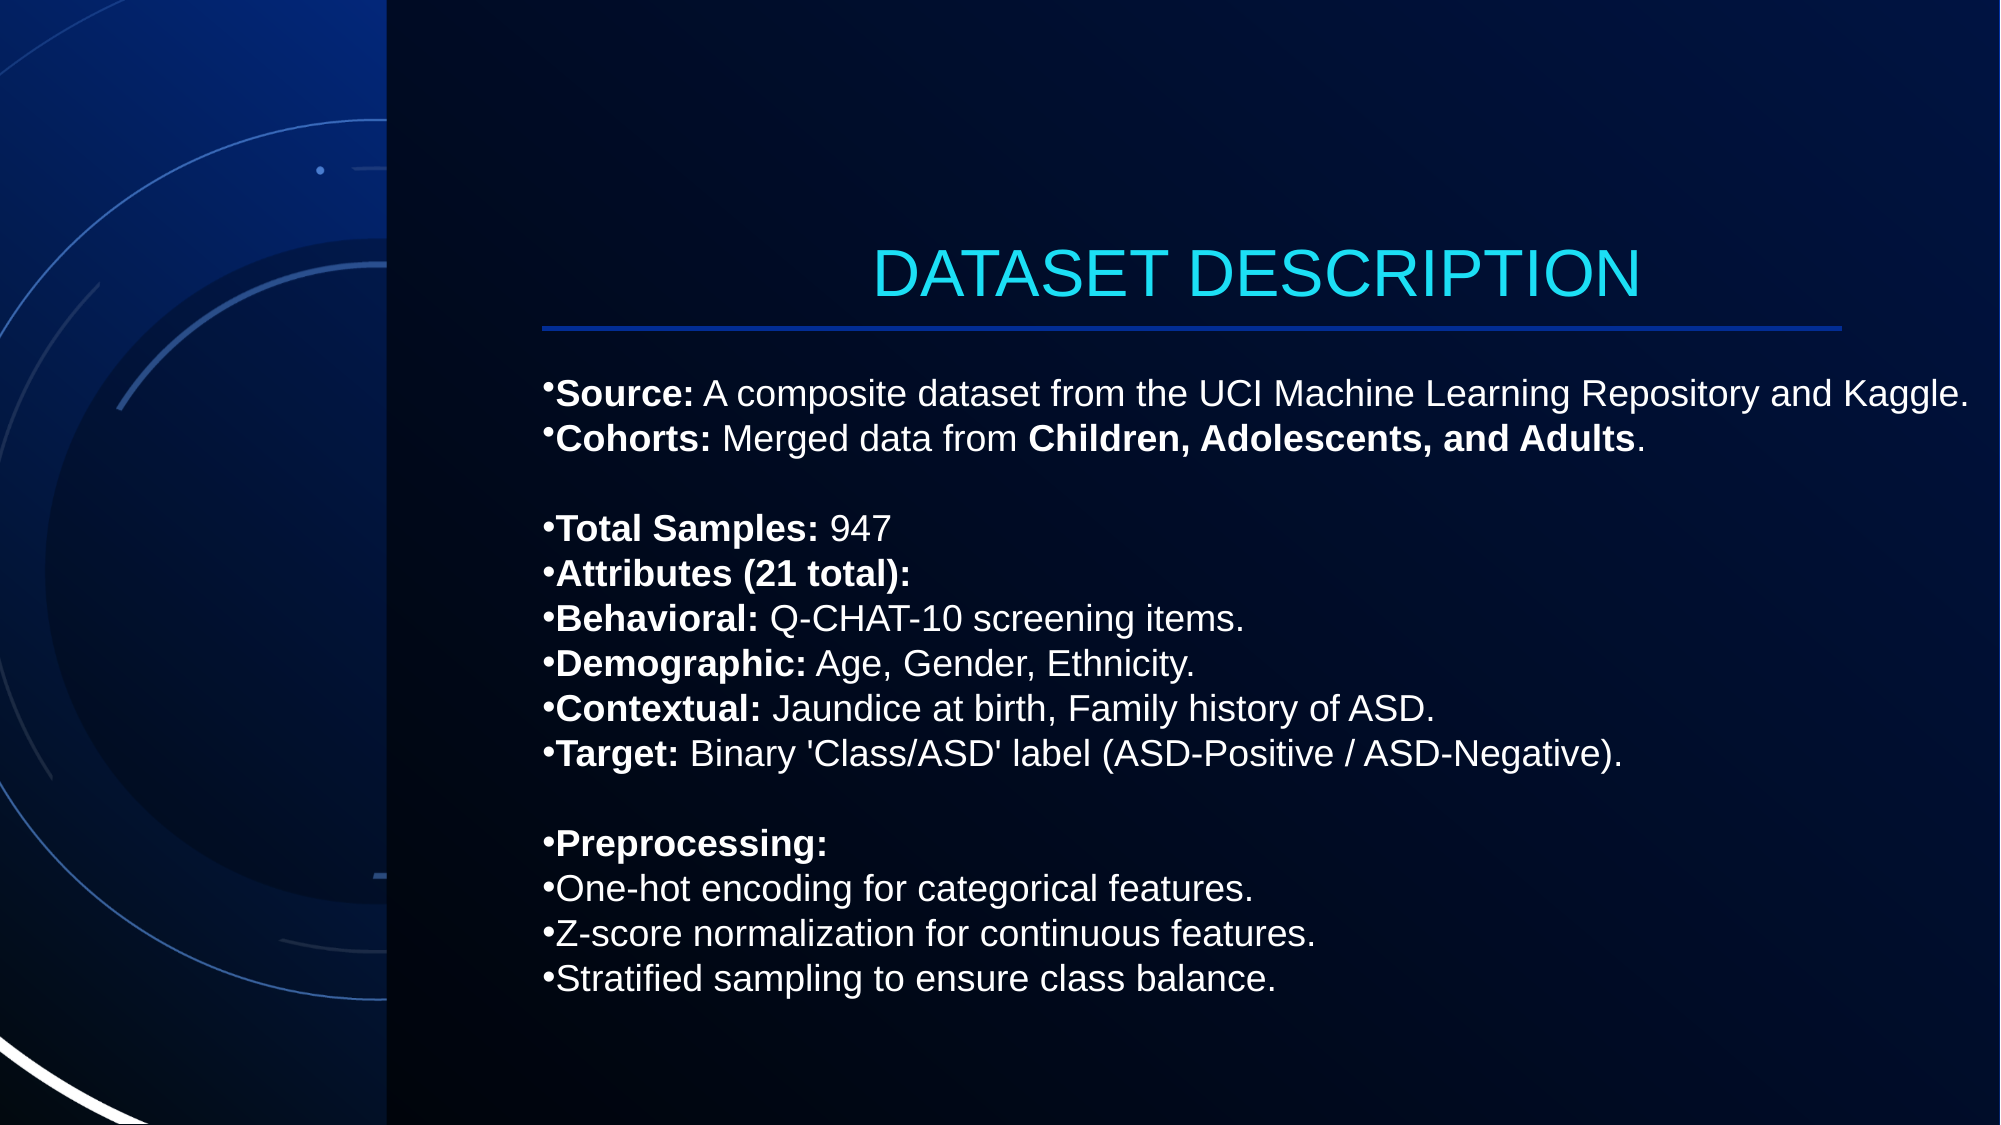

# Dataset Description
Source: A composite dataset from the UCI Machine Learning Repository and Kaggle.
Cohorts: Merged data from Children, Adolescents, and Adults.

Total Samples: 947
Attributes (21 total):
Behavioral: Q-CHAT-10 screening items.
Demographic: Age, Gender, Ethnicity.
Contextual: Jaundice at birth, Family history of ASD.
Target: Binary 'Class/ASD' label (ASD-Positive / ASD-Negative).

Preprocessing:
One-hot encoding for categorical features.
Z-score normalization for continuous features.
Stratified sampling to ensure class balance.